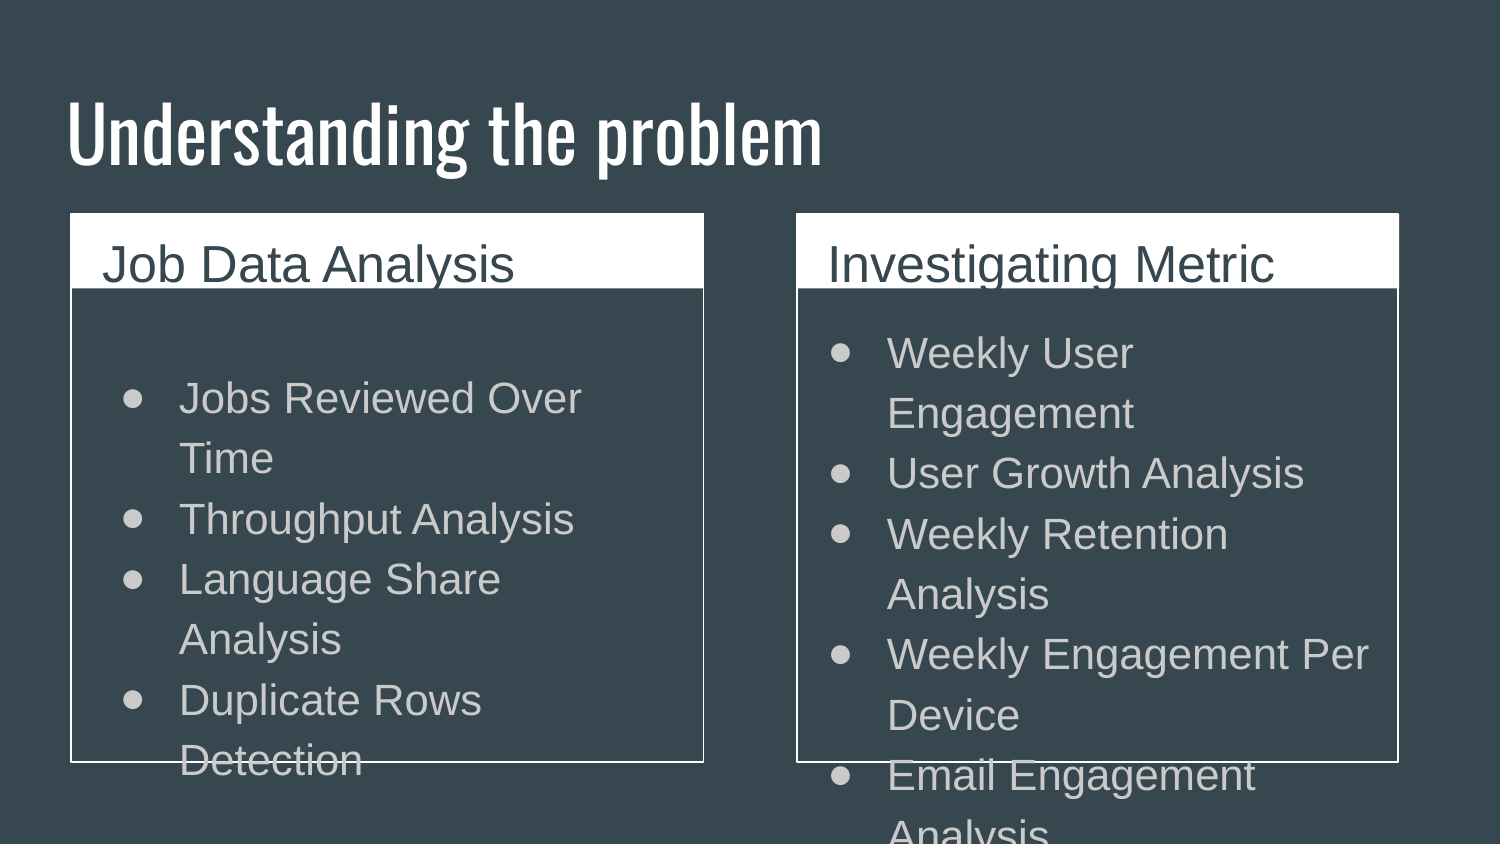

# Understanding the problem
Investigating Metric Spike
Job Data Analysis

Weekly User Engagement
User Growth Analysis
Weekly Retention Analysis
Weekly Engagement Per Device
Email Engagement Analysis
Jobs Reviewed Over Time
Throughput Analysis
Language Share Analysis
Duplicate Rows Detection